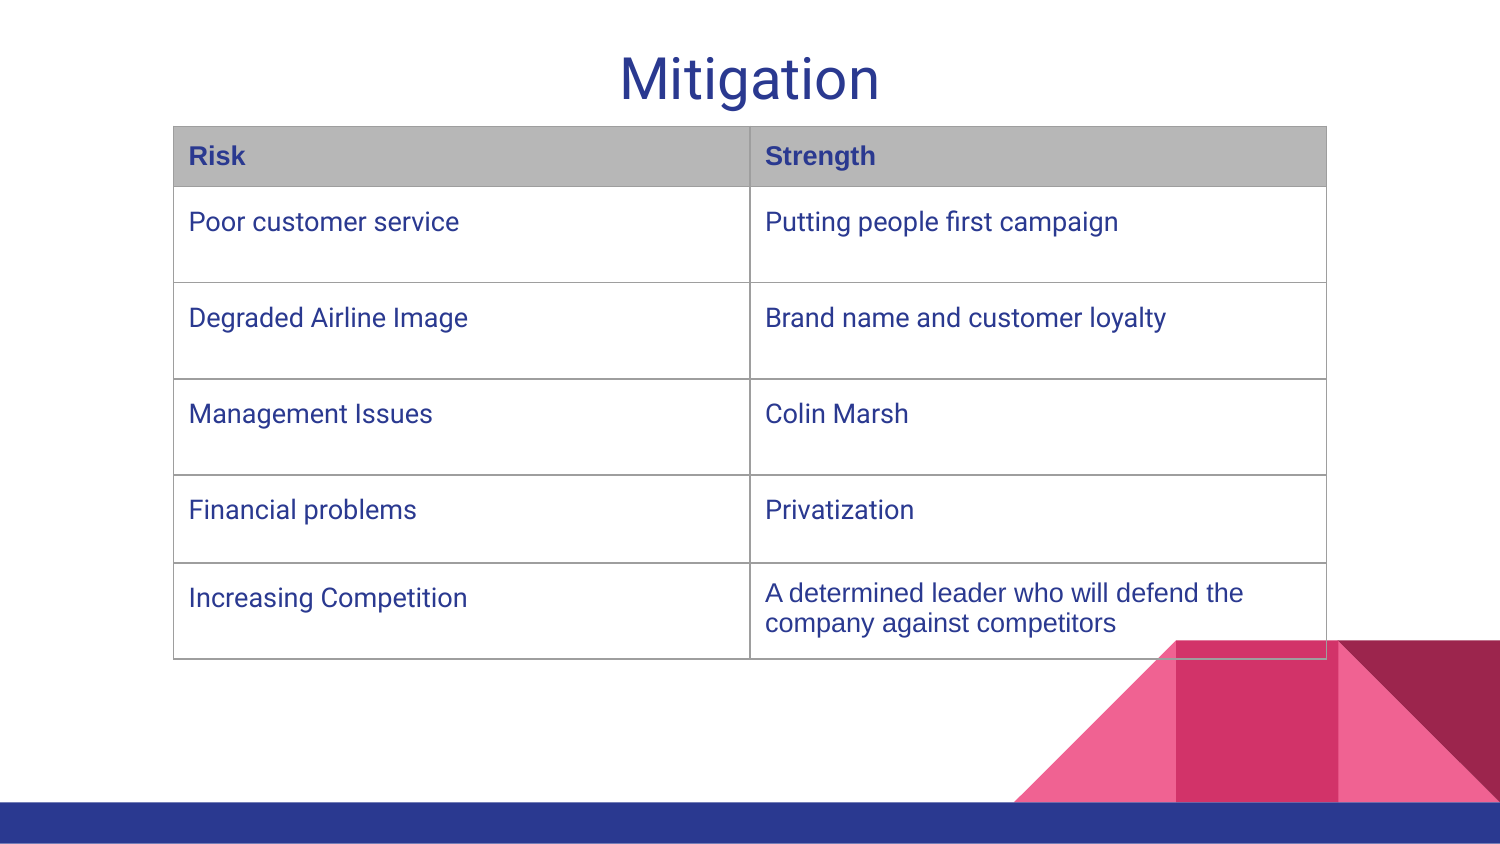

# Mitigation
| Risk | Strength |
| --- | --- |
| Poor customer service | Putting people first campaign |
| Degraded Airline Image | Brand name and customer loyalty |
| Management Issues | Colin Marsh |
| Financial problems | Privatization |
| Increasing Competition | A determined leader who will defend the company against competitors |